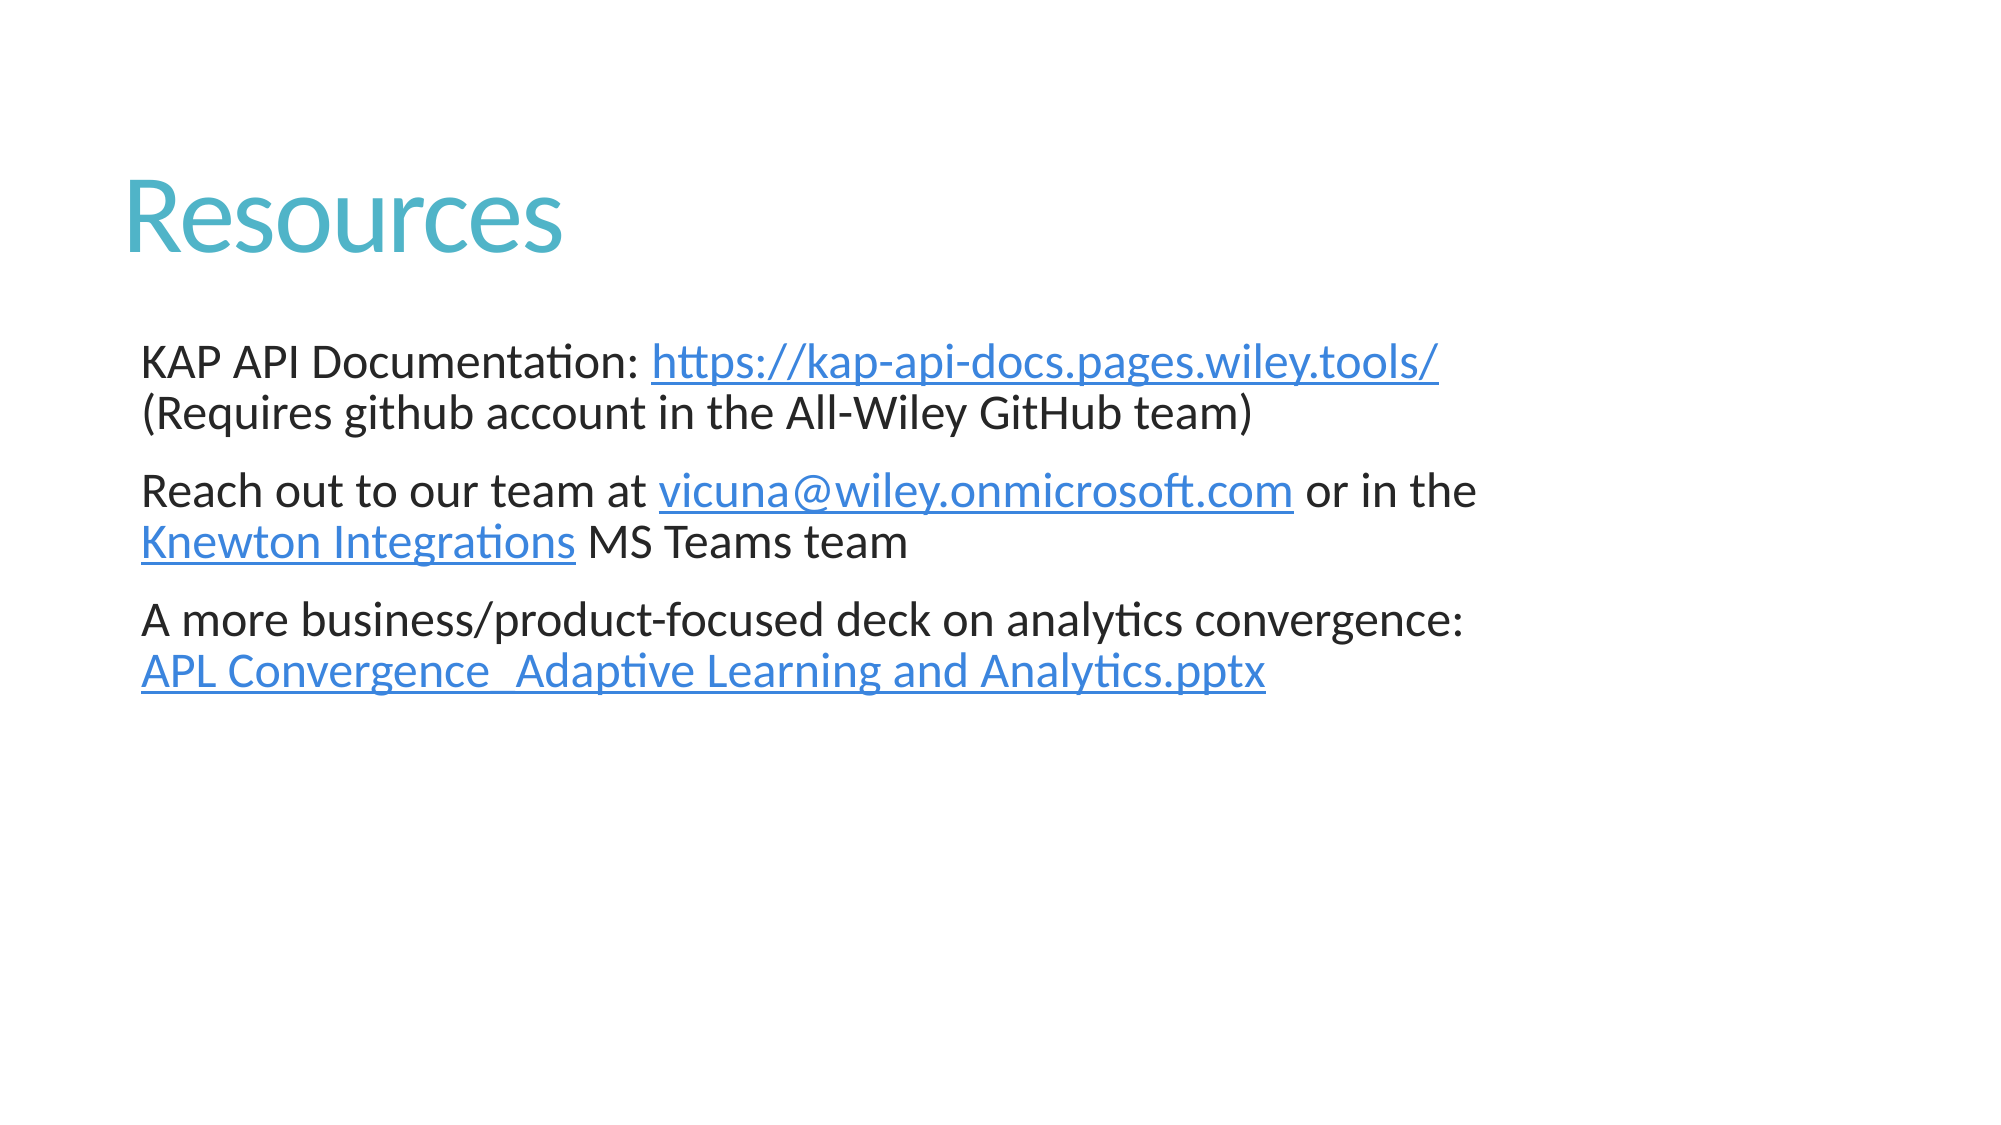

# Resources
KAP API Documentation: https://kap-api-docs.pages.wiley.tools/ 
(Requires github account in the All-Wiley GitHub team)
Reach out to our team at vicuna@wiley.onmicrosoft.com or in the Knewton Integrations MS Teams team
A more business/product-focused deck on analytics convergence: APL Convergence_Adaptive Learning and Analytics.pptx